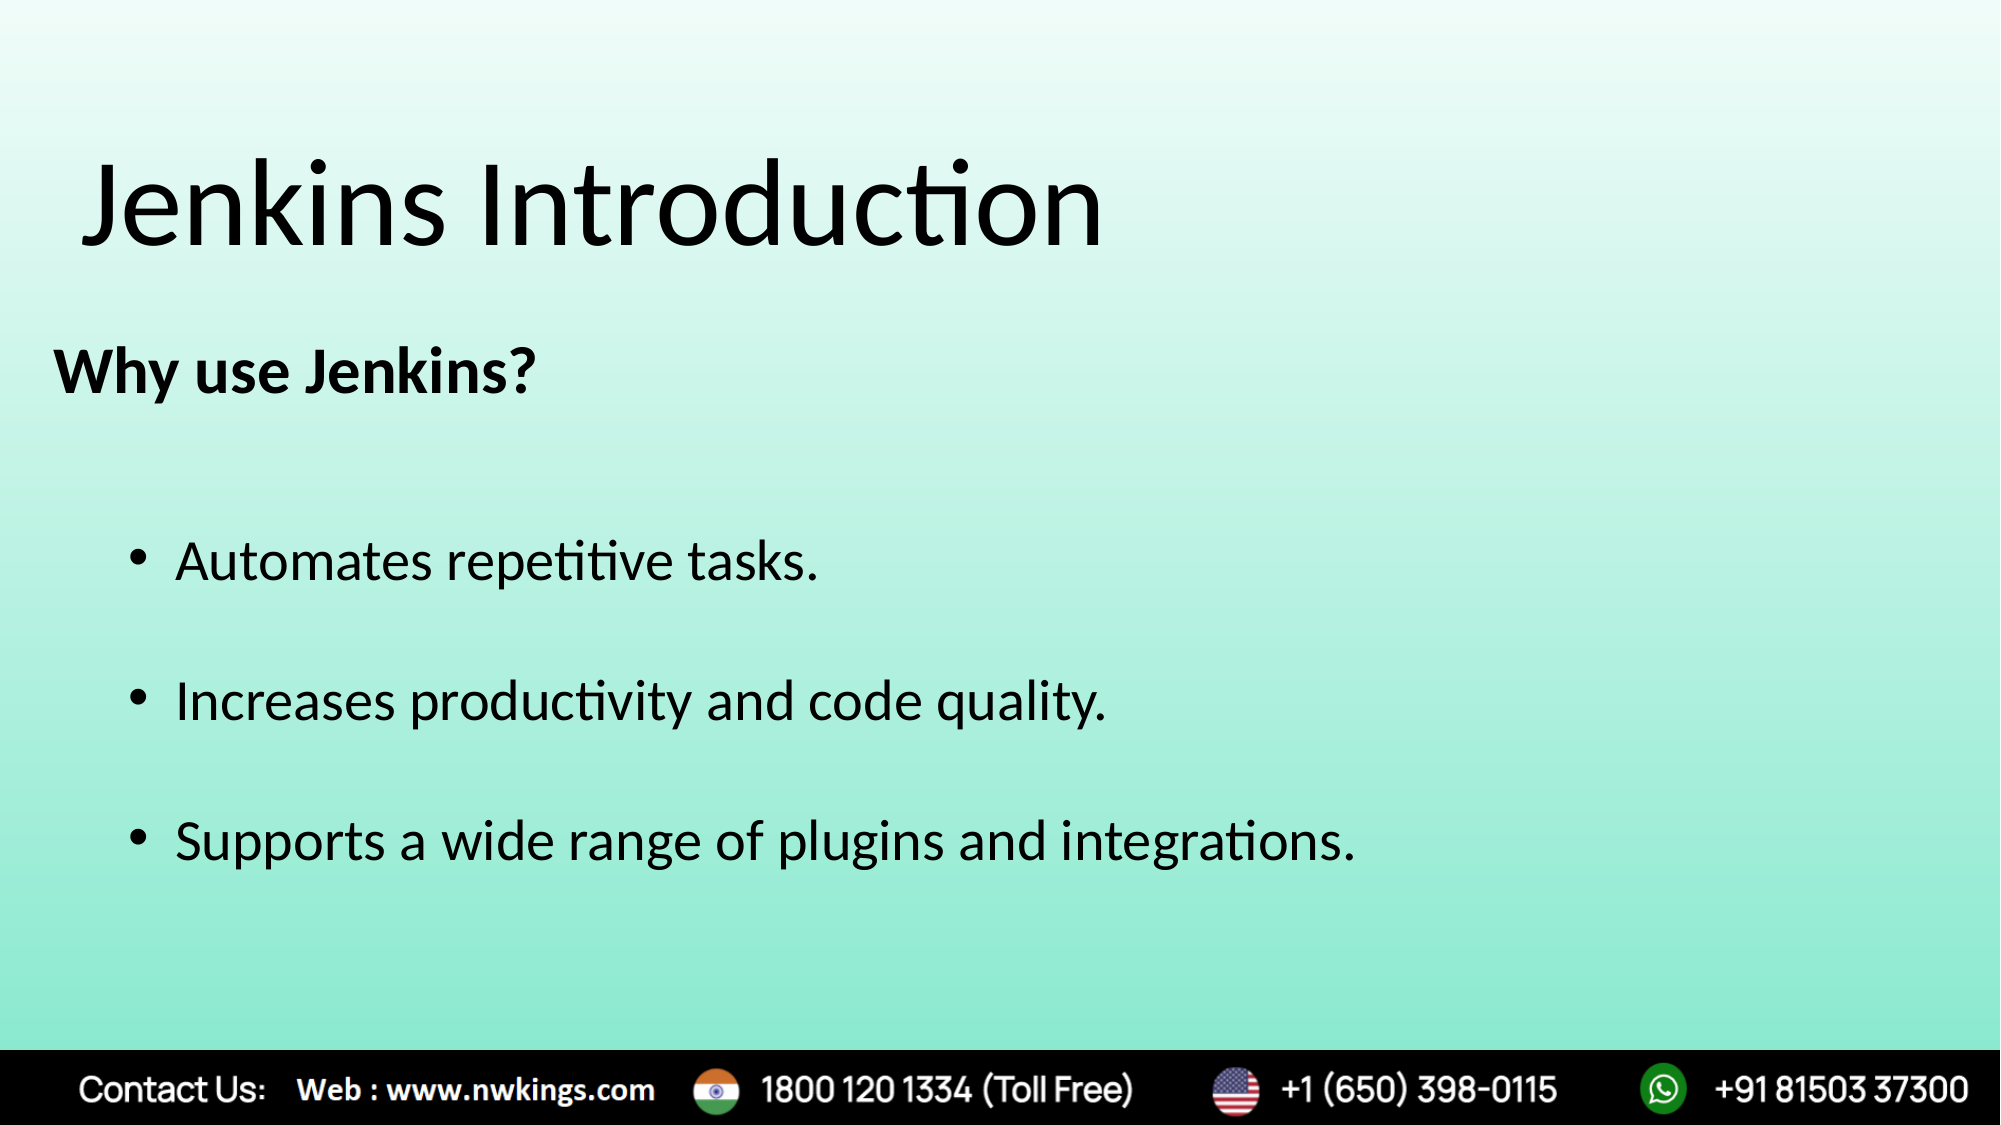

# Jenkins Introduction
Why use Jenkins?

Automates repetitive tasks.

Increases productivity and code quality.

Supports a wide range of plugins and integrations.